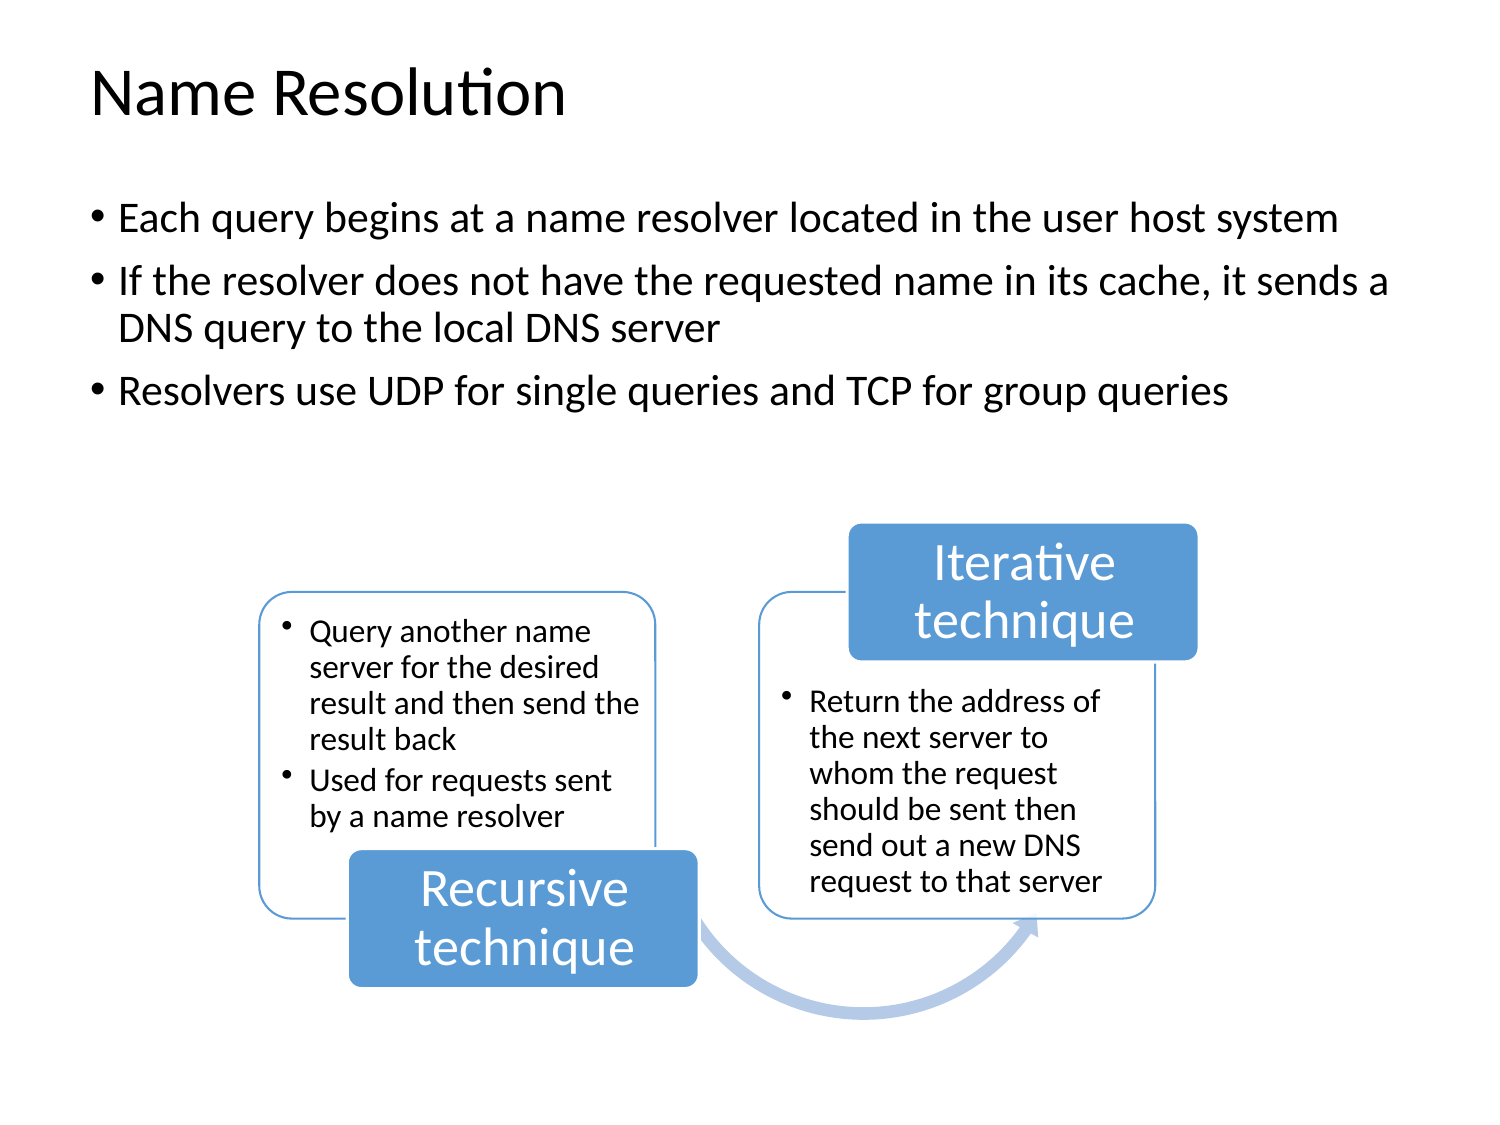

# Name Resolution
Each query begins at a name resolver located in the user host system
If the resolver does not have the requested name in its cache, it sends a DNS query to the local DNS server
Resolvers use UDP for single queries and TCP for group queries
Query another name server for the desired result and then send the result back
Used for requests sent by a name resolver
Recursive technique
Return the address of the next server to whom the request should be sent then send out a new DNS request to that server
Iterative technique